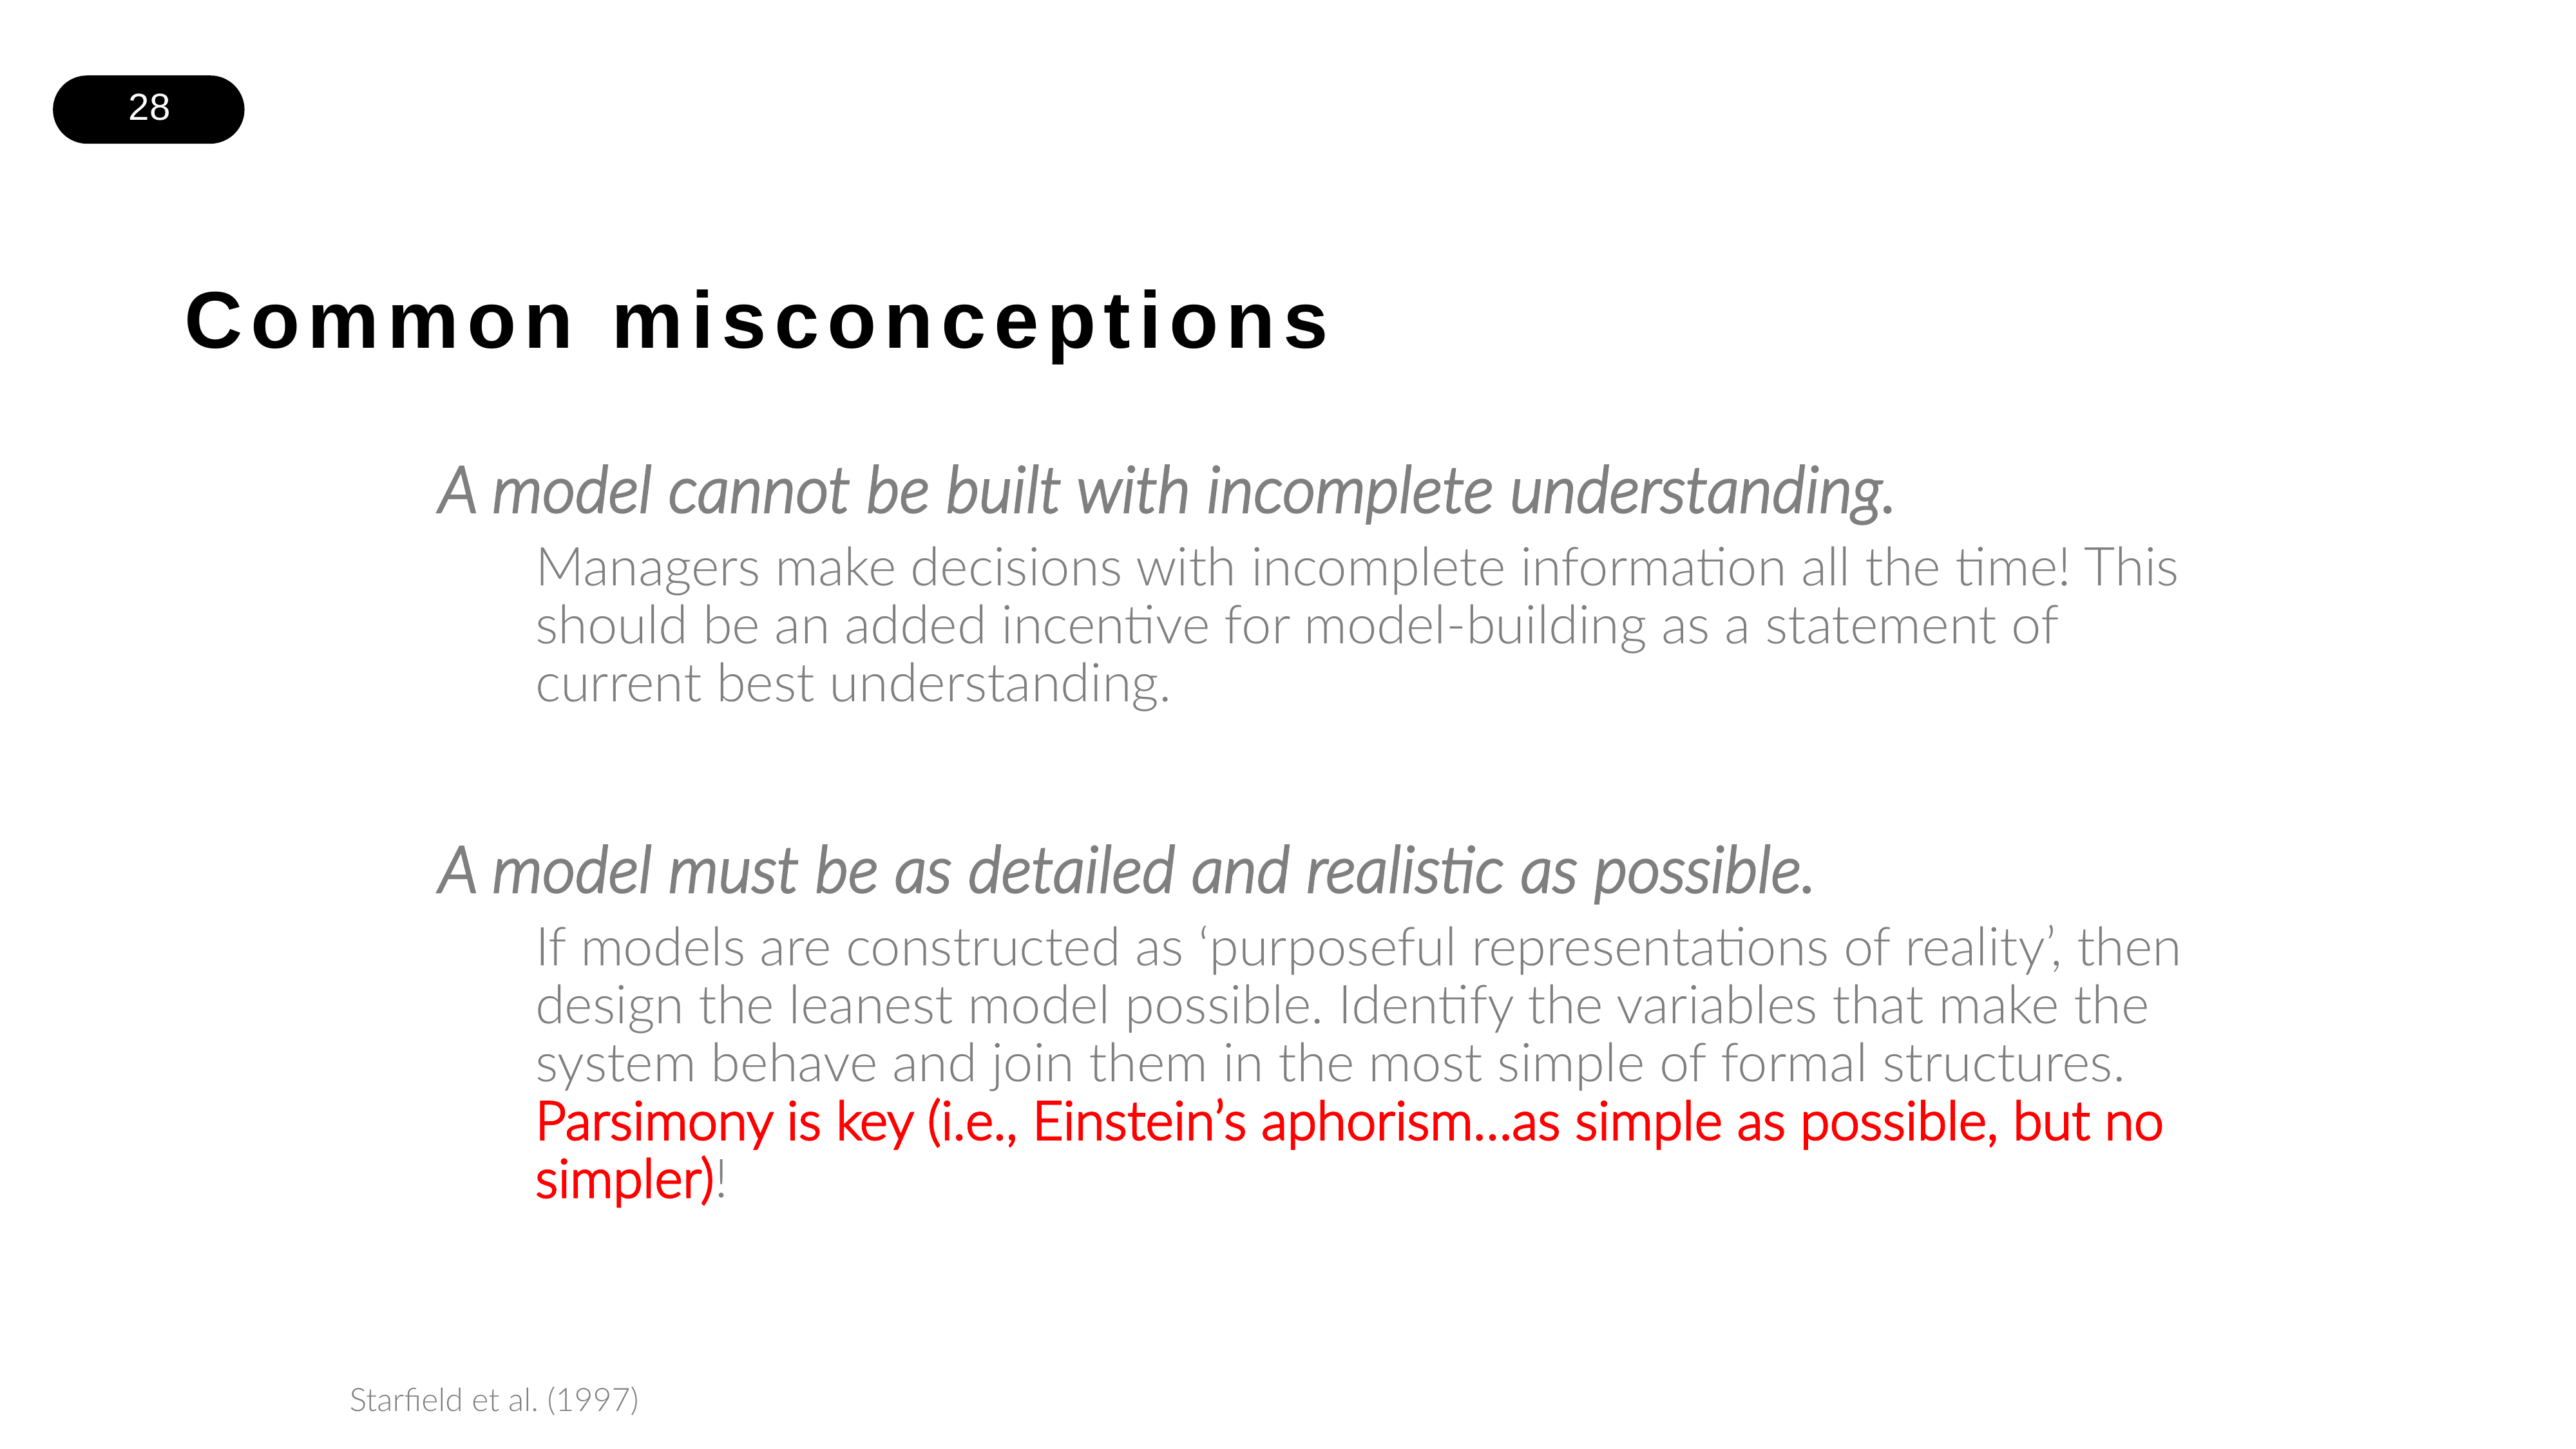

Common misconceptions
A model cannot be built with incomplete understanding.
Managers make decisions with incomplete information all the time! This should be an added incentive for model-building as a statement of current best understanding.

A model must be as detailed and realistic as possible.
If models are constructed as ‘purposeful representations of reality’, then design the leanest model possible. Identify the variables that make the system behave and join them in the most simple of formal structures.  Parsimony is key (i.e., Einstein’s aphorism…as simple as possible, but no simpler)!
Starfield et al. (1997)